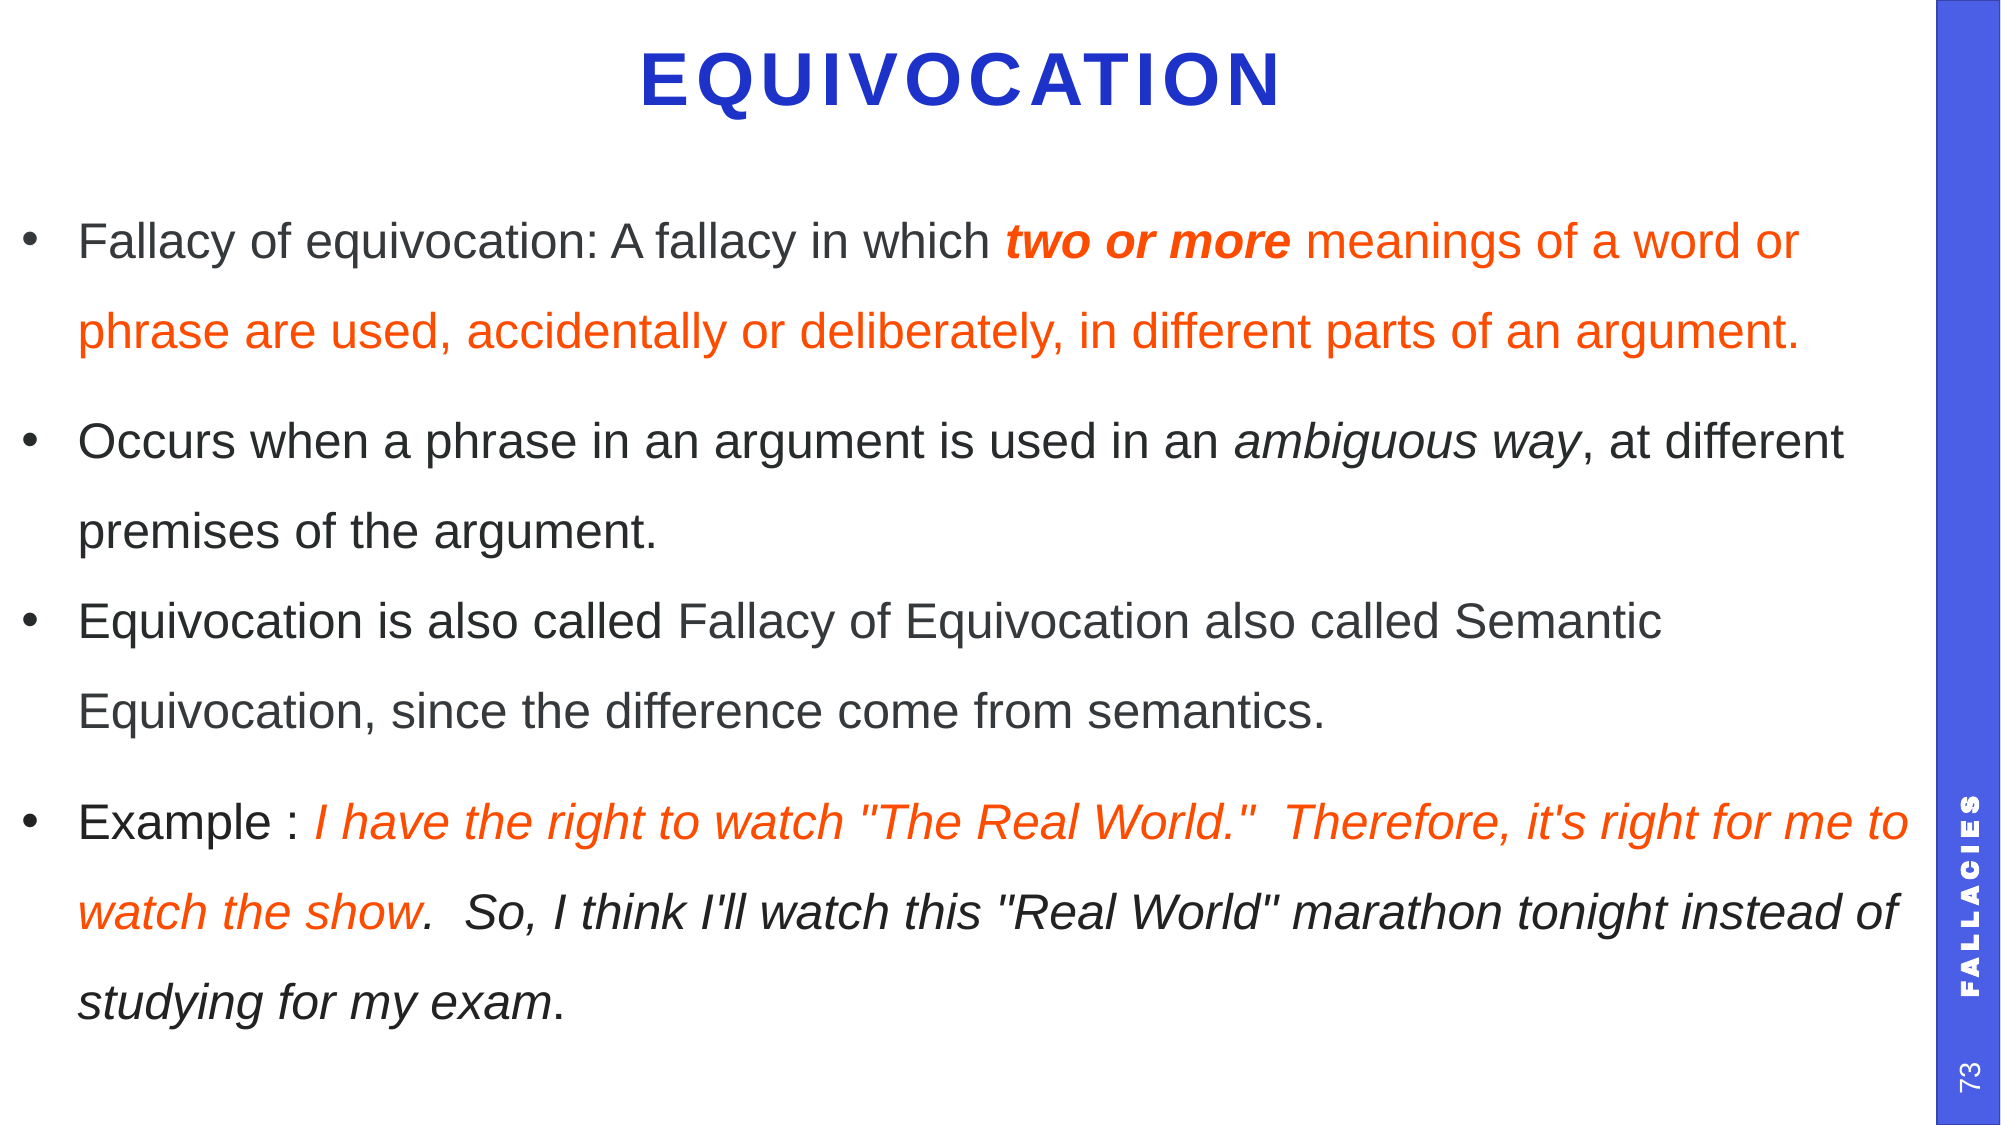

# Equivocation
Fallacy of equivocation: A fallacy in which two or more meanings of a word or phrase are used, accidentally or deliberately, in different parts of an argument.
Occurs when a phrase in an argument is used in an ambiguous way, at different premises of the argument.
Equivocation is also called Fallacy of Equivocation also called Semantic Equivocation, since the difference come from semantics.
Example : I have the right to watch "The Real World."  Therefore, it's right for me to watch the show.  So, I think I'll watch this "Real World" marathon tonight instead of studying for my exam.

Fallacies
73